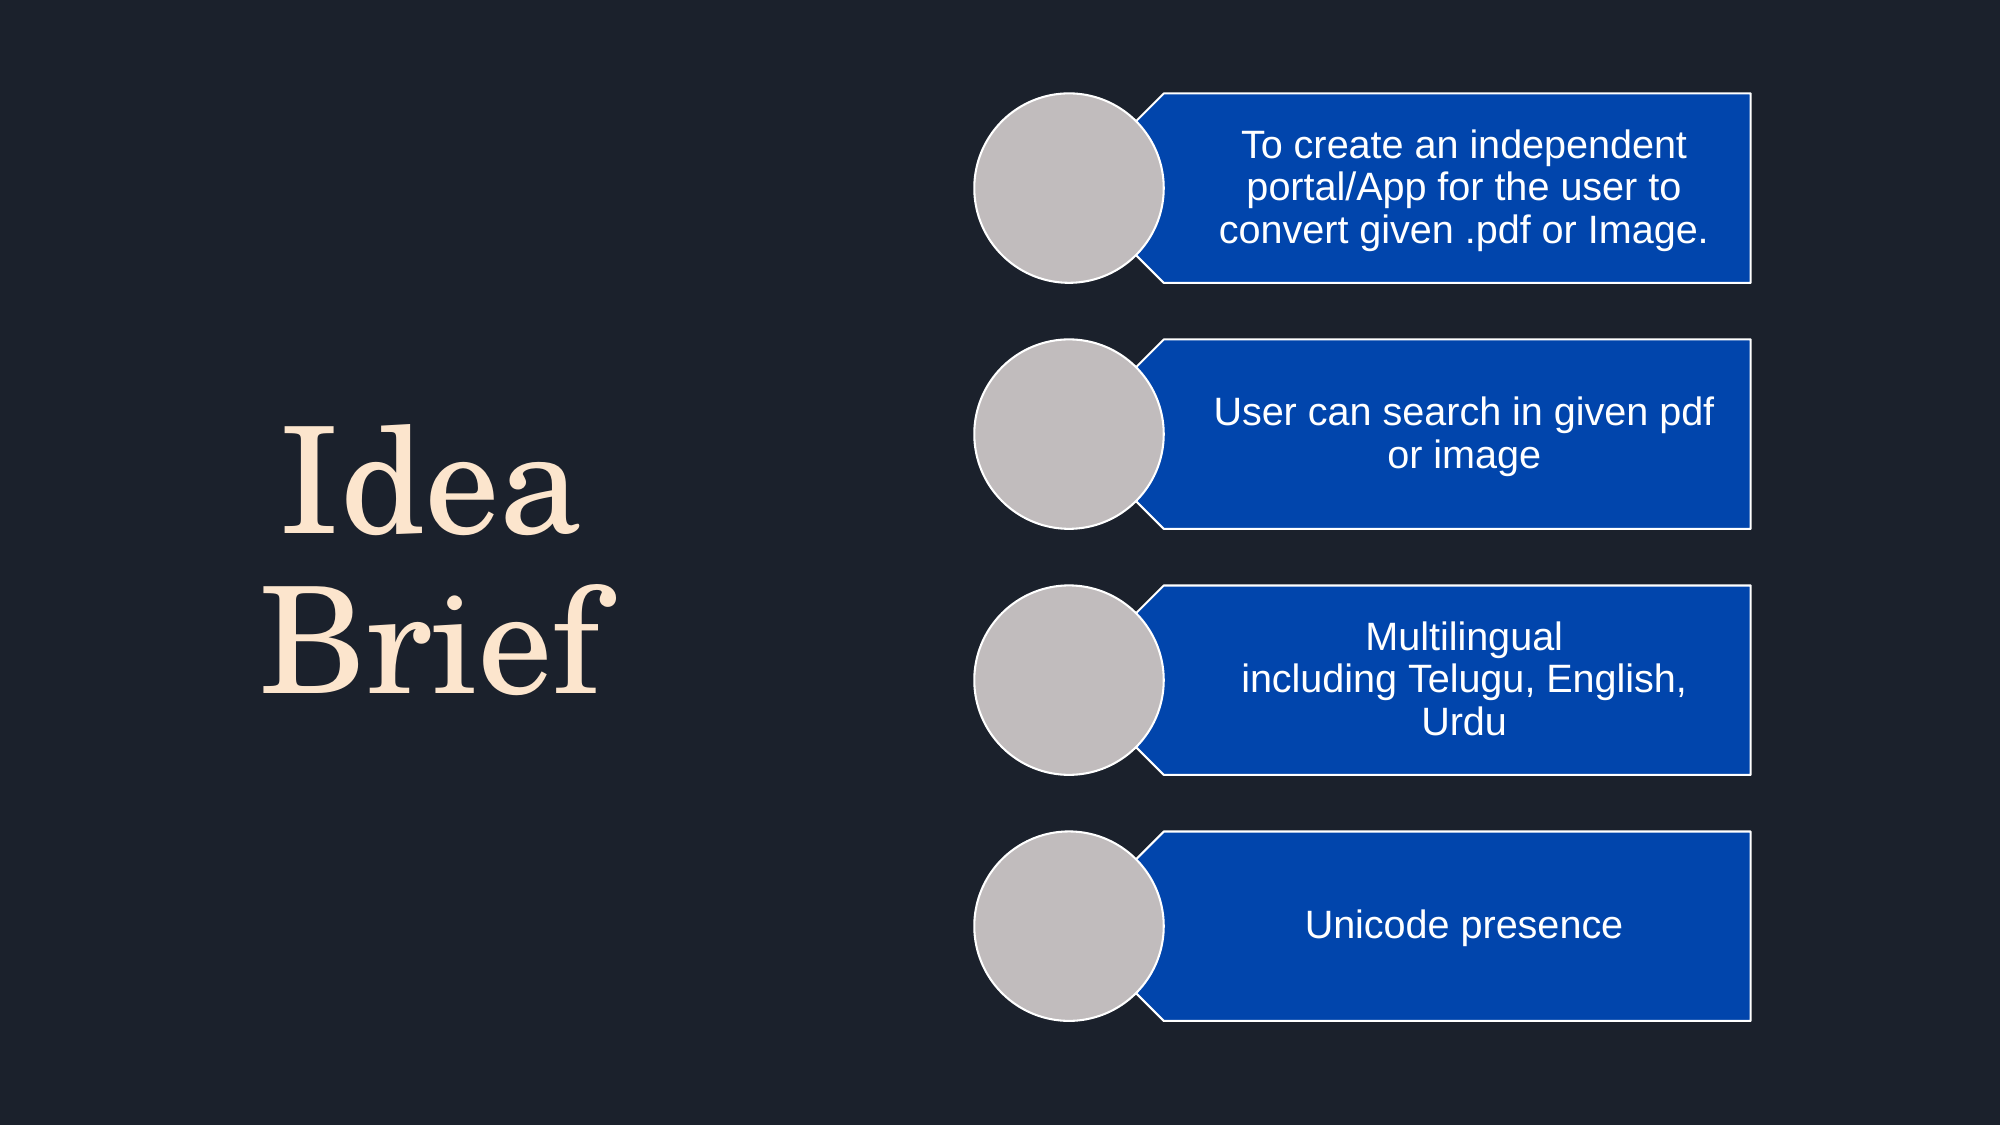

To create an independent portal/App for the user to convert given .pdf or Image.

User can search in given pdf or image

Multilingual including Telugu, English, Urdu

Unicode presence
# Idea Brief